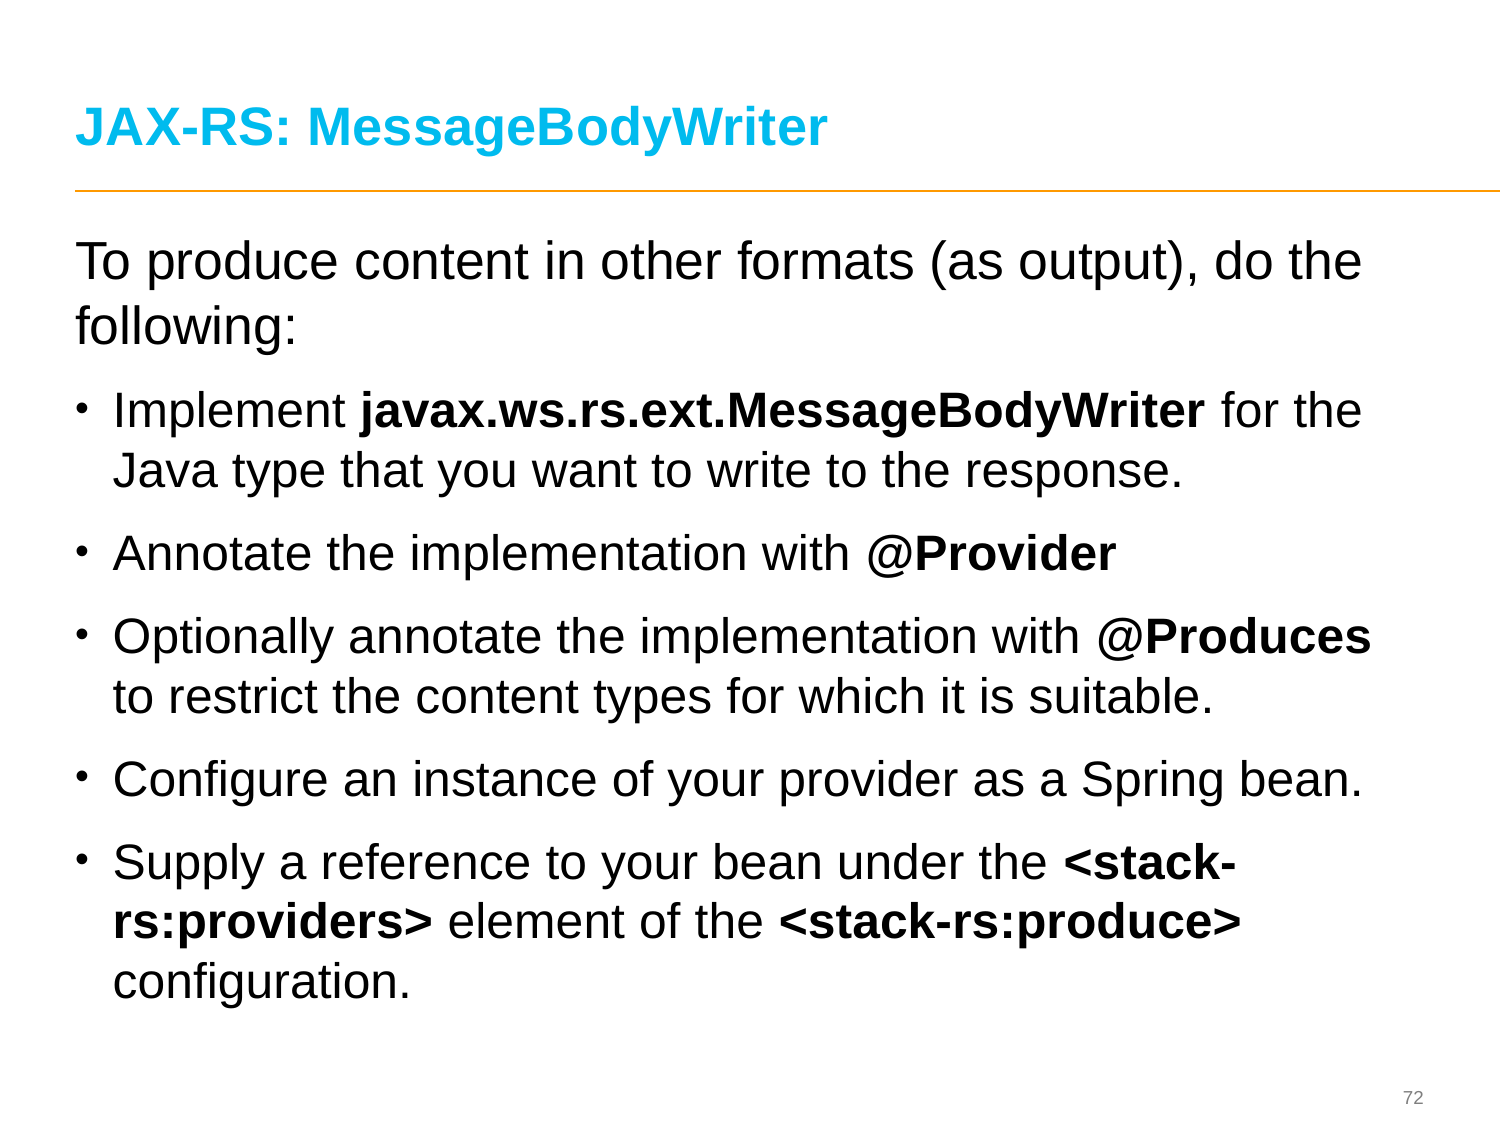

# JAX-RS: MessageBodyWriter
To produce content in other formats (as output), do the following:
Implement javax.ws.rs.ext.MessageBodyWriter for the Java type that you want to write to the response.
Annotate the implementation with @Provider
Optionally annotate the implementation with @Produces to restrict the content types for which it is suitable.
Configure an instance of your provider as a Spring bean.
Supply a reference to your bean under the <stack-rs:providers> element of the <stack-rs:produce> configuration.